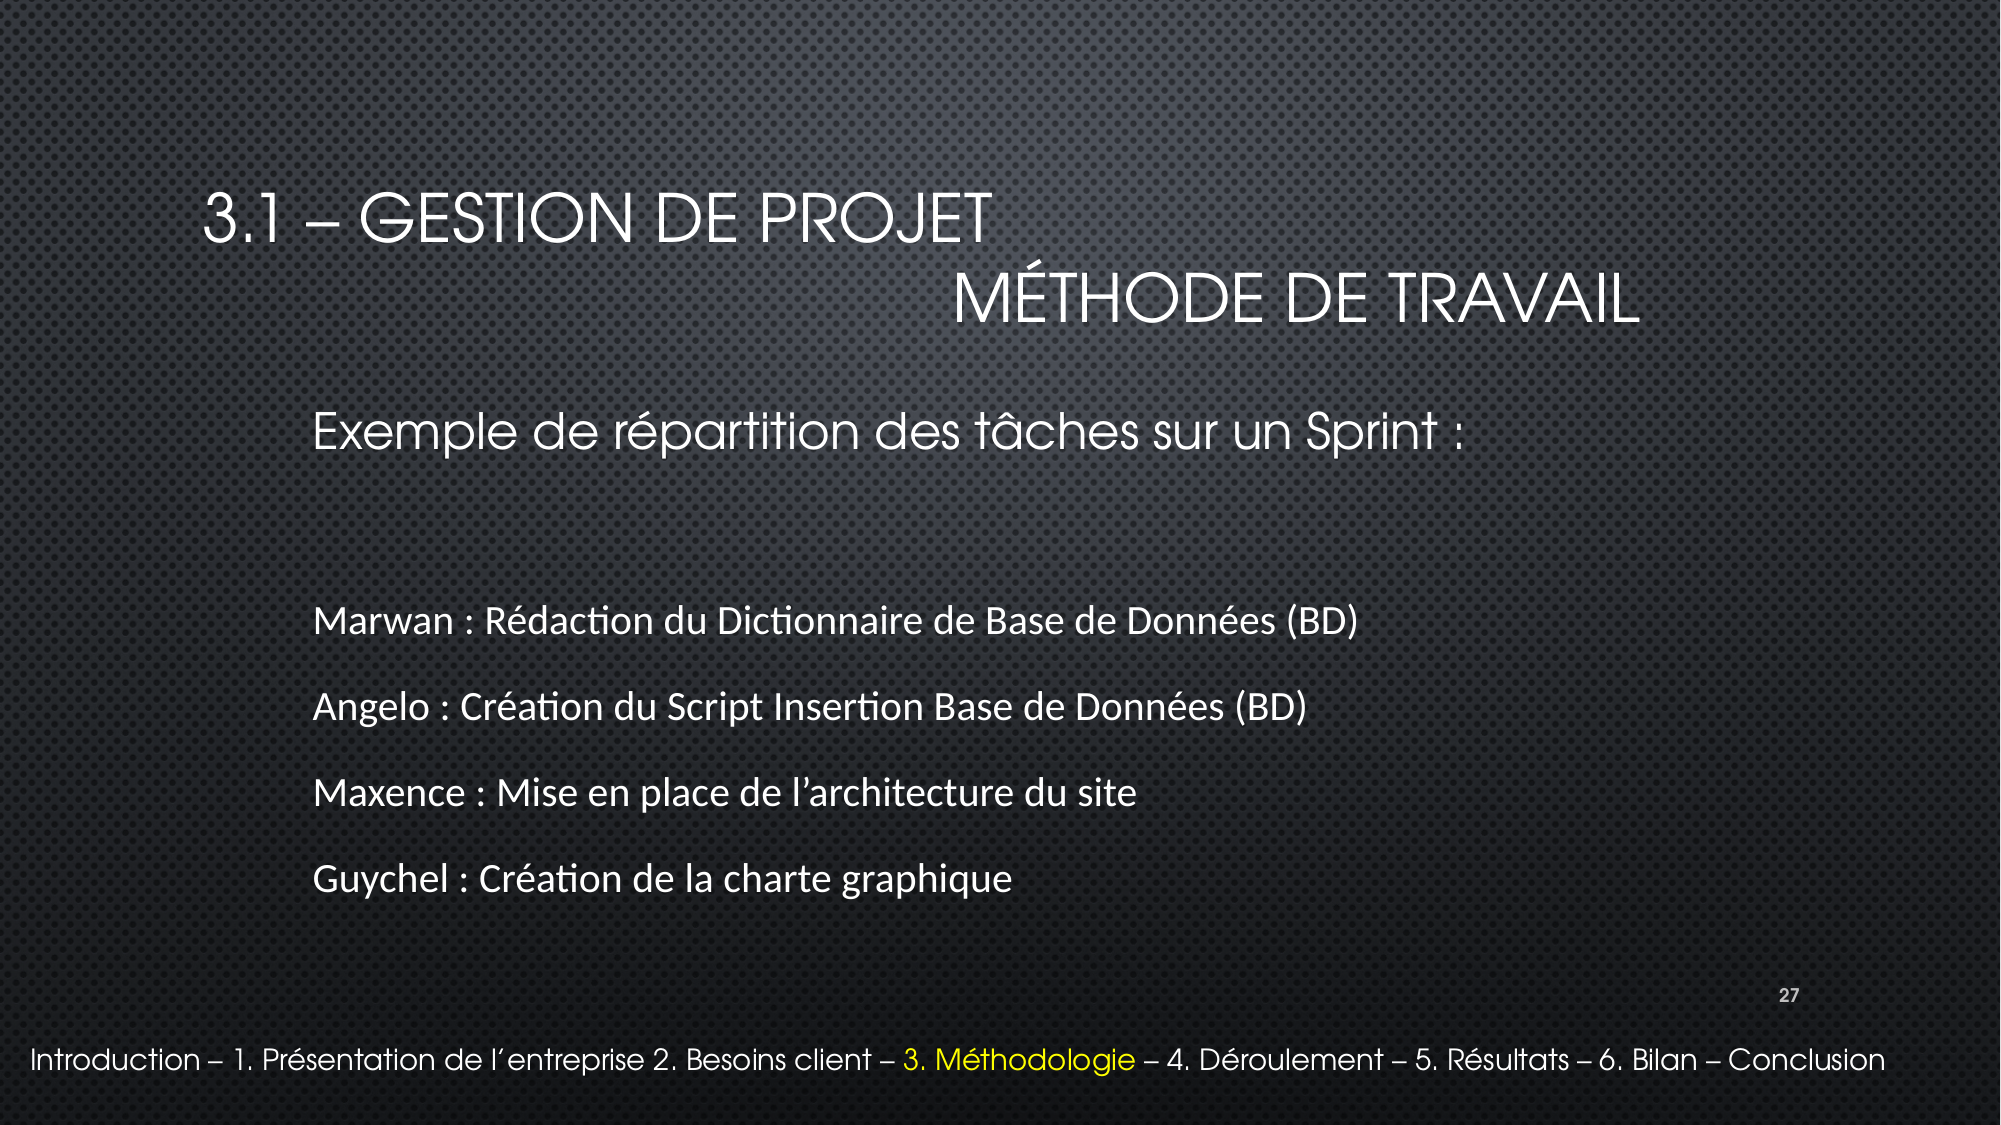

# 3.1 – Gestion de projet Méthode de travail
Exemple de répartition des tâches sur un Sprint :

Marwan : Rédaction du Dictionnaire de Base de Données (BD)
Angelo : Création du Script Insertion Base de Données (BD)
Maxence : Mise en place de l’architecture du site
Guychel : Création de la charte graphique
27
Introduction – 1. Présentation de l’entreprise 2. Besoins client – 3. Méthodologie – 4. Déroulement – 5. Résultats – 6. Bilan – Conclusion